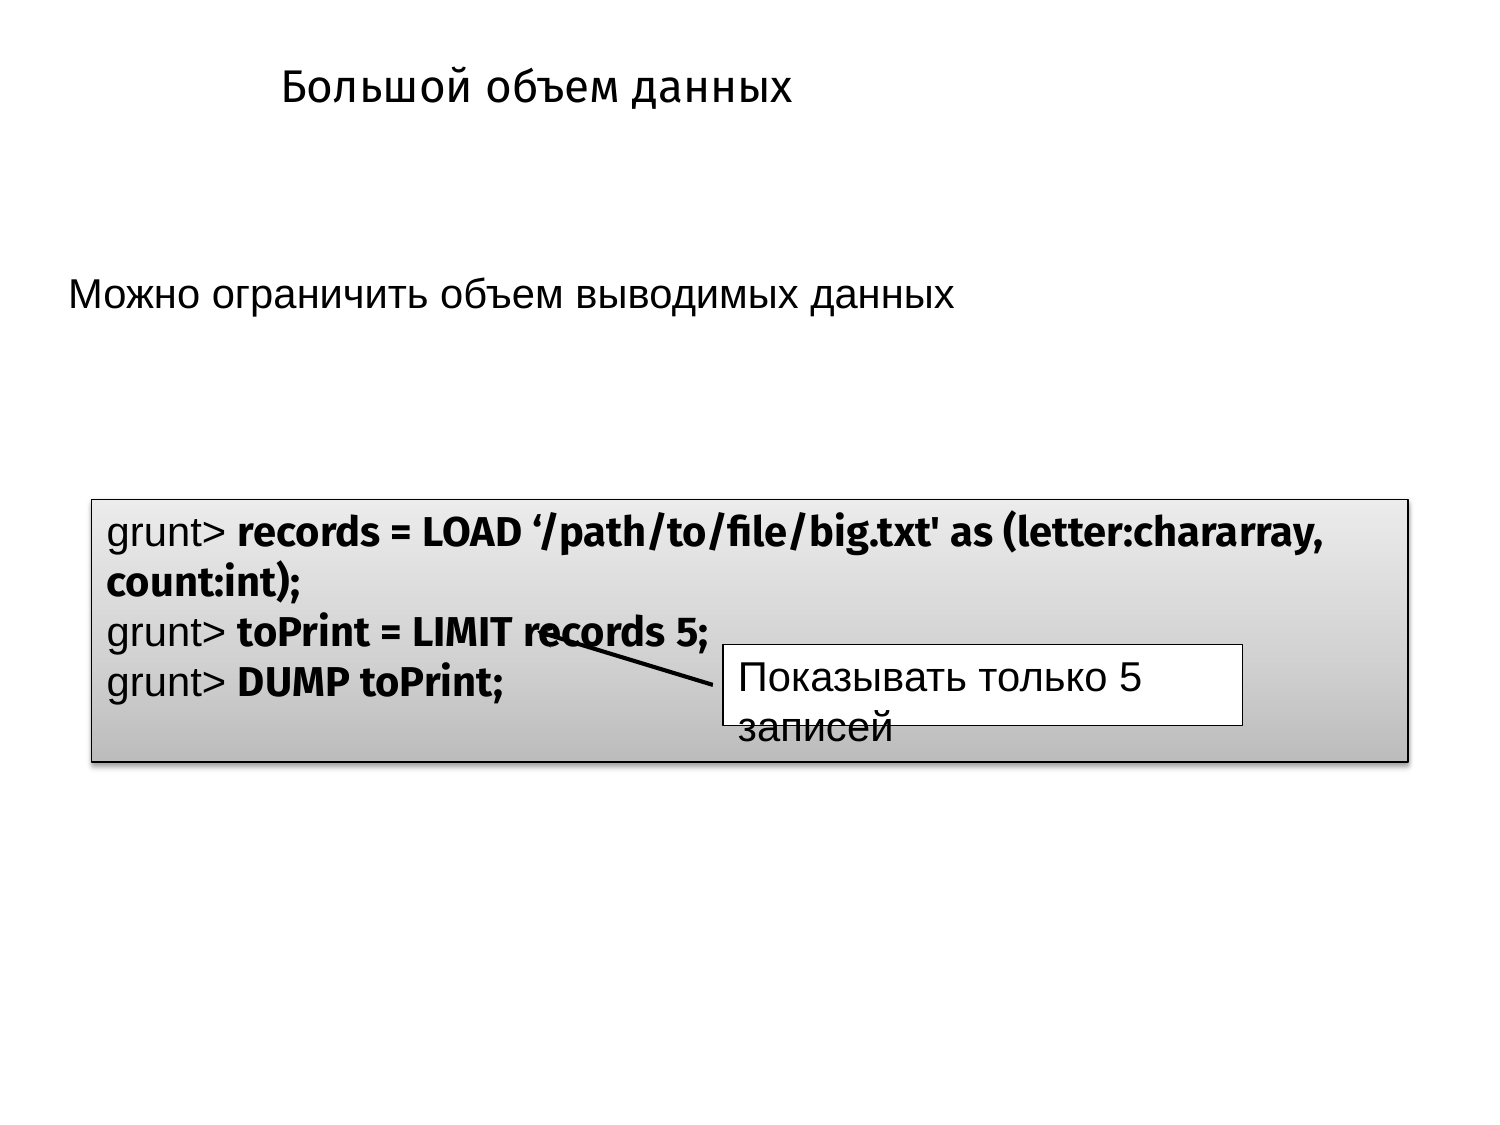

# Большой объем данных
Можно ограничить объем выводимых данных

grunt> records = LOAD ‘/path/to/file/big.txt' as (letter:chararray, count:int);
grunt> toPrint = LIMIT records 5;
grunt> DUMP toPrint;

Показывать только 5 записей